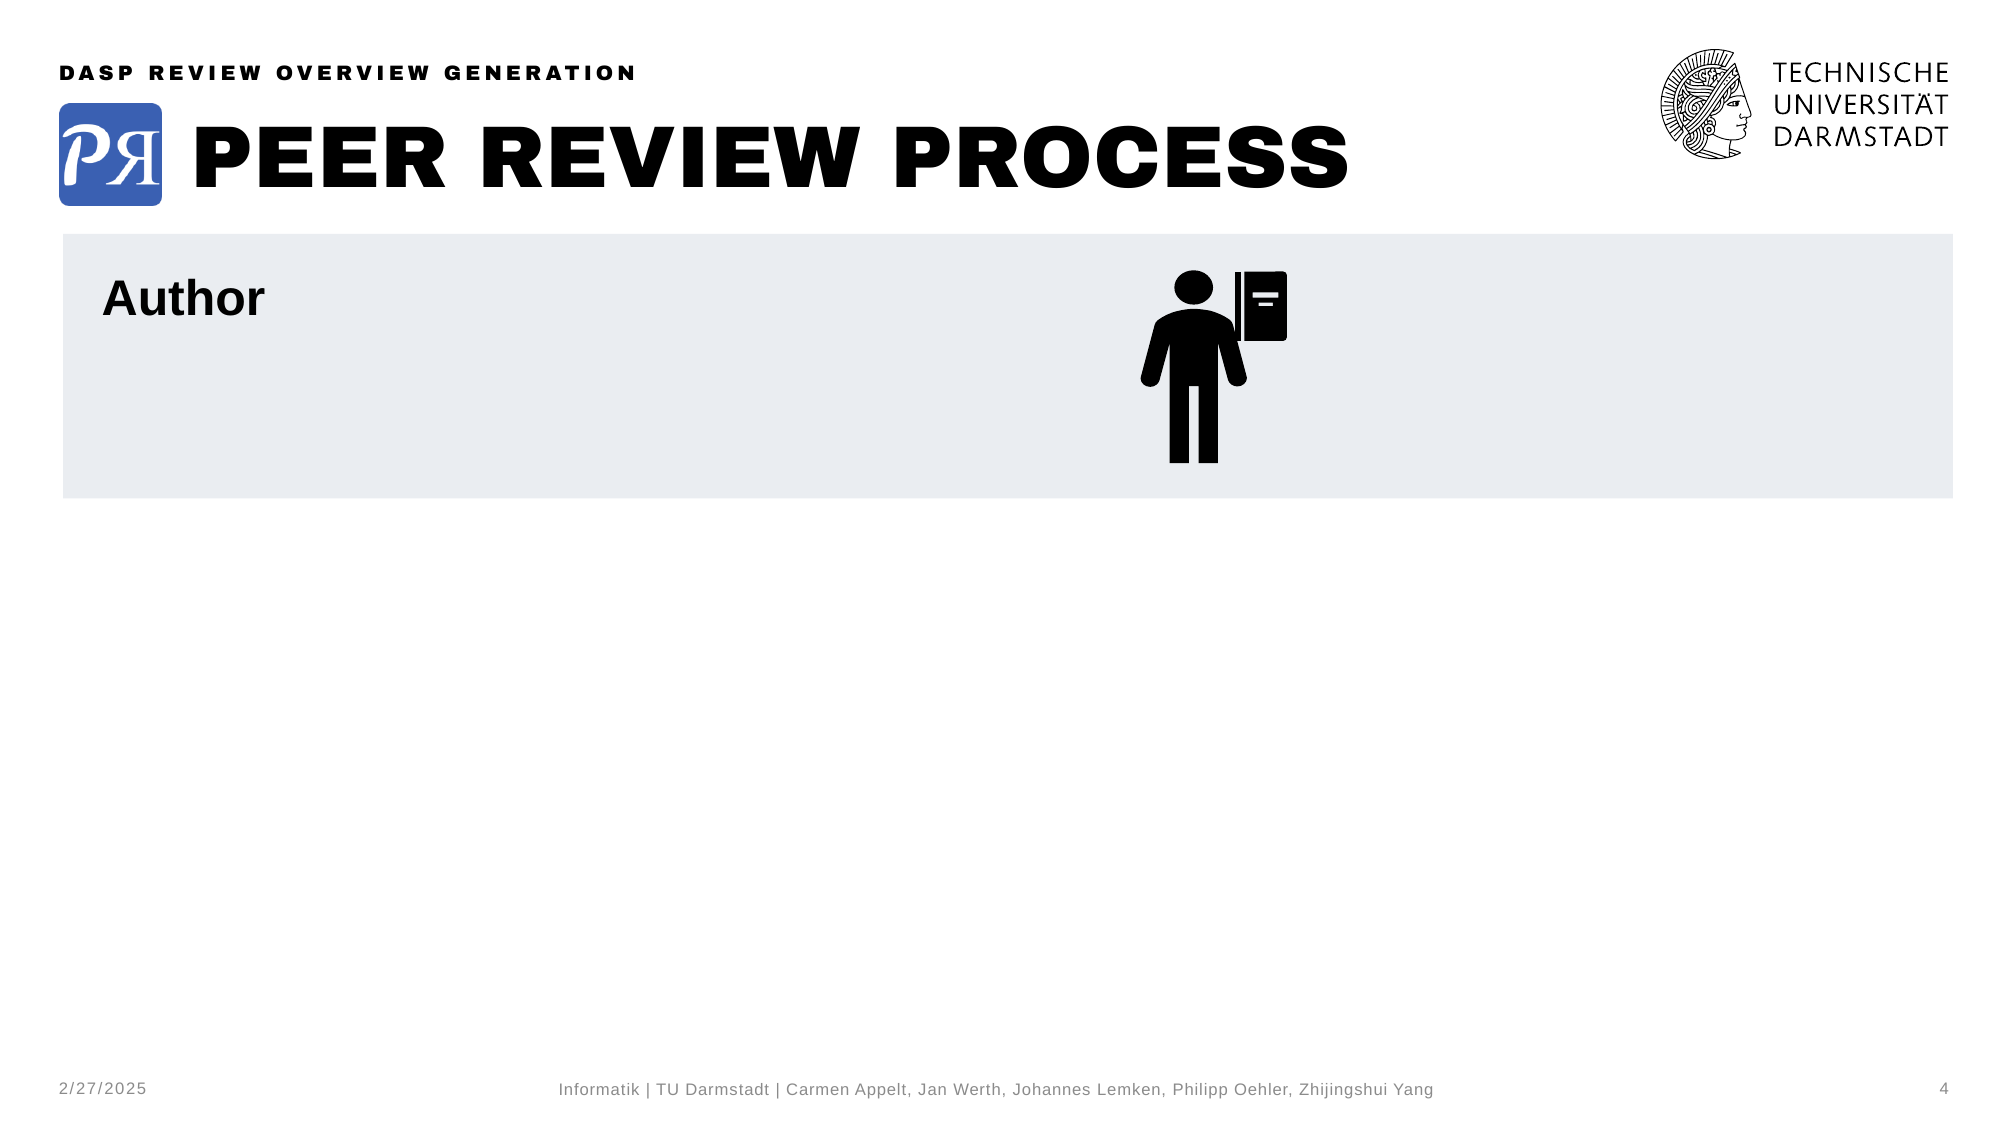

DASP Review Overview GeneratioN
# Peer Review Process

Author

2/27/2025
4